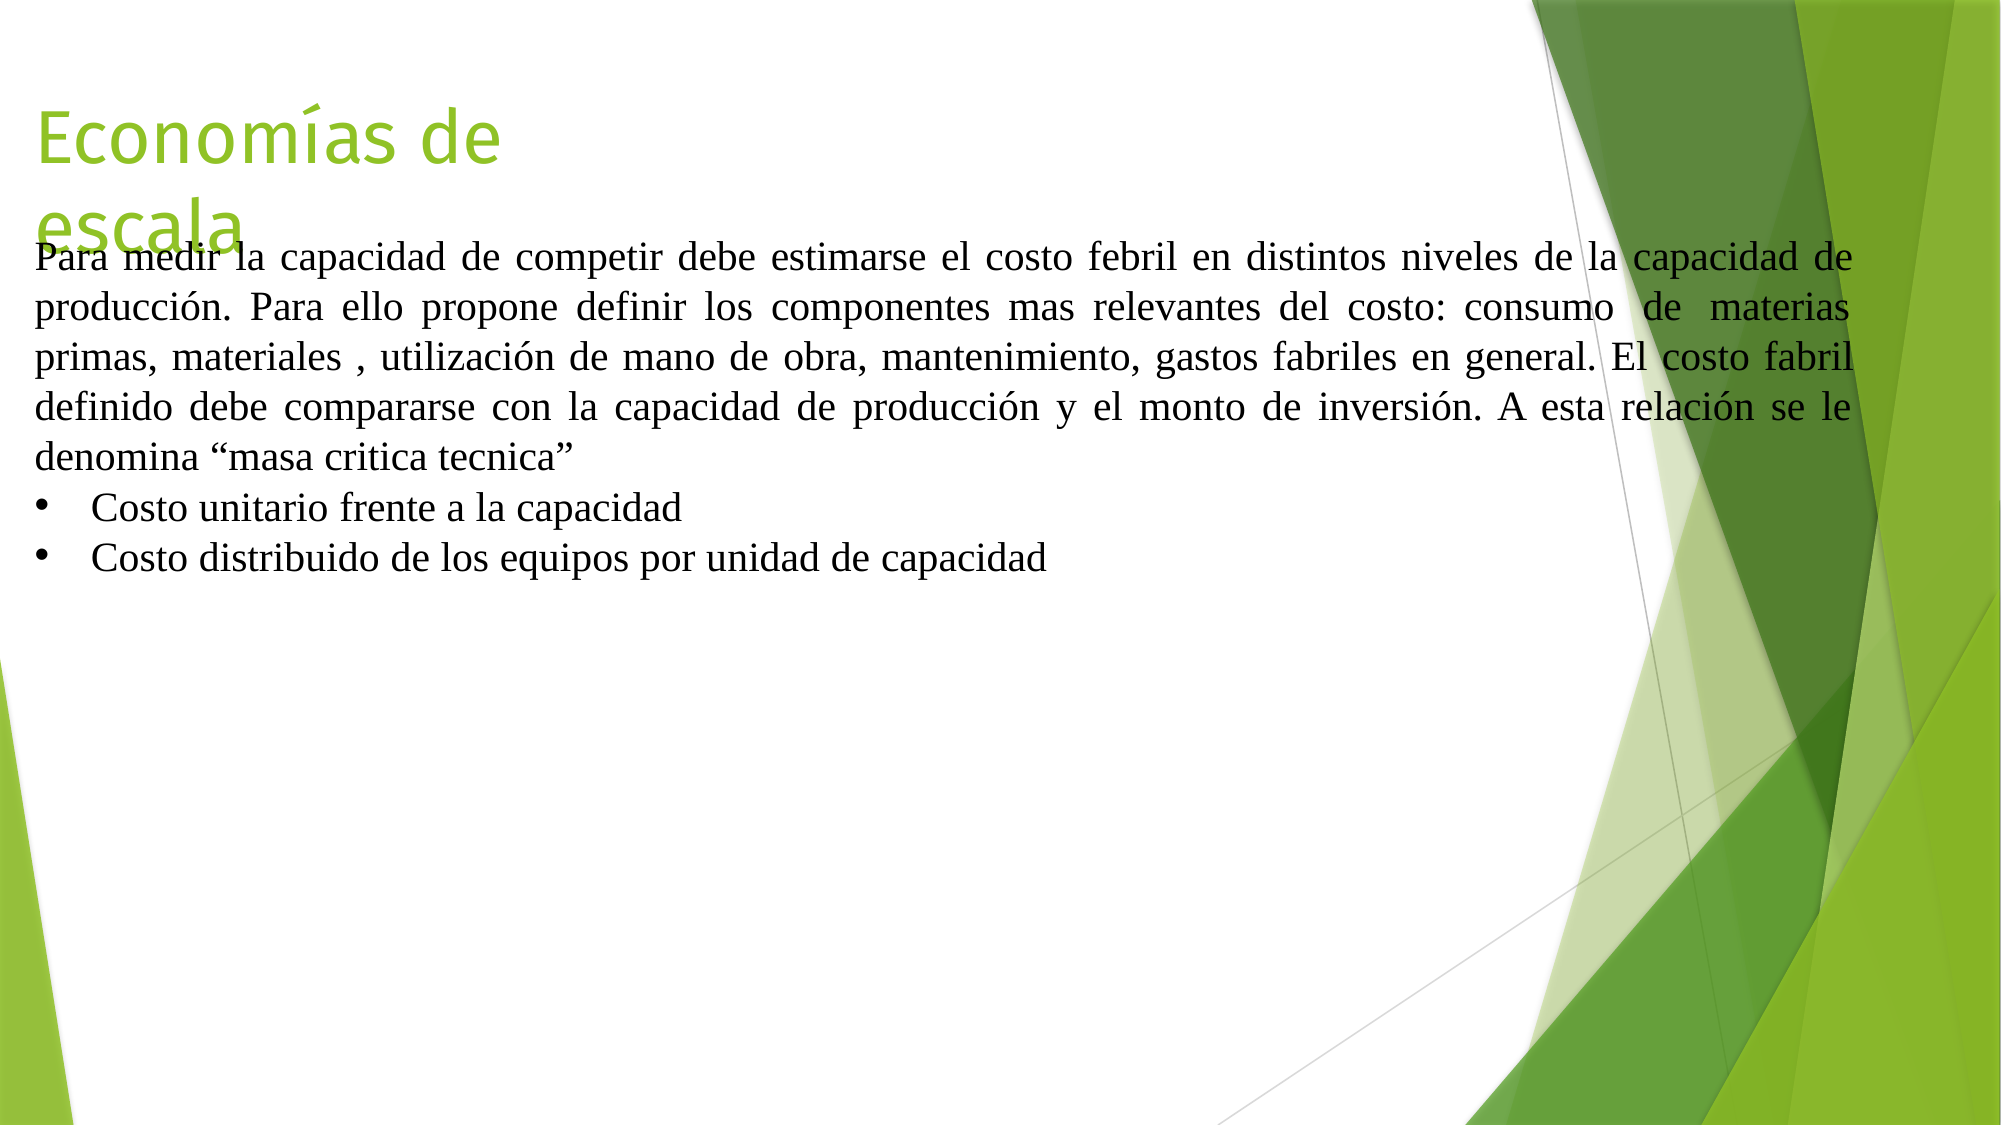

# Economías de escala
Para medir la capacidad de competir debe estimarse el costo febril en distintos niveles de la capacidad de  producción. Para ello propone definir los componentes mas relevantes del costo: consumo de materias  primas, materiales , utilización de mano de obra, mantenimiento, gastos fabriles en general. El costo fabril  definido debe compararse con la capacidad de producción y el monto de inversión. A esta relación se le  denomina “masa critica tecnica”
Costo unitario frente a la capacidad
Costo distribuido de los equipos por unidad de capacidad